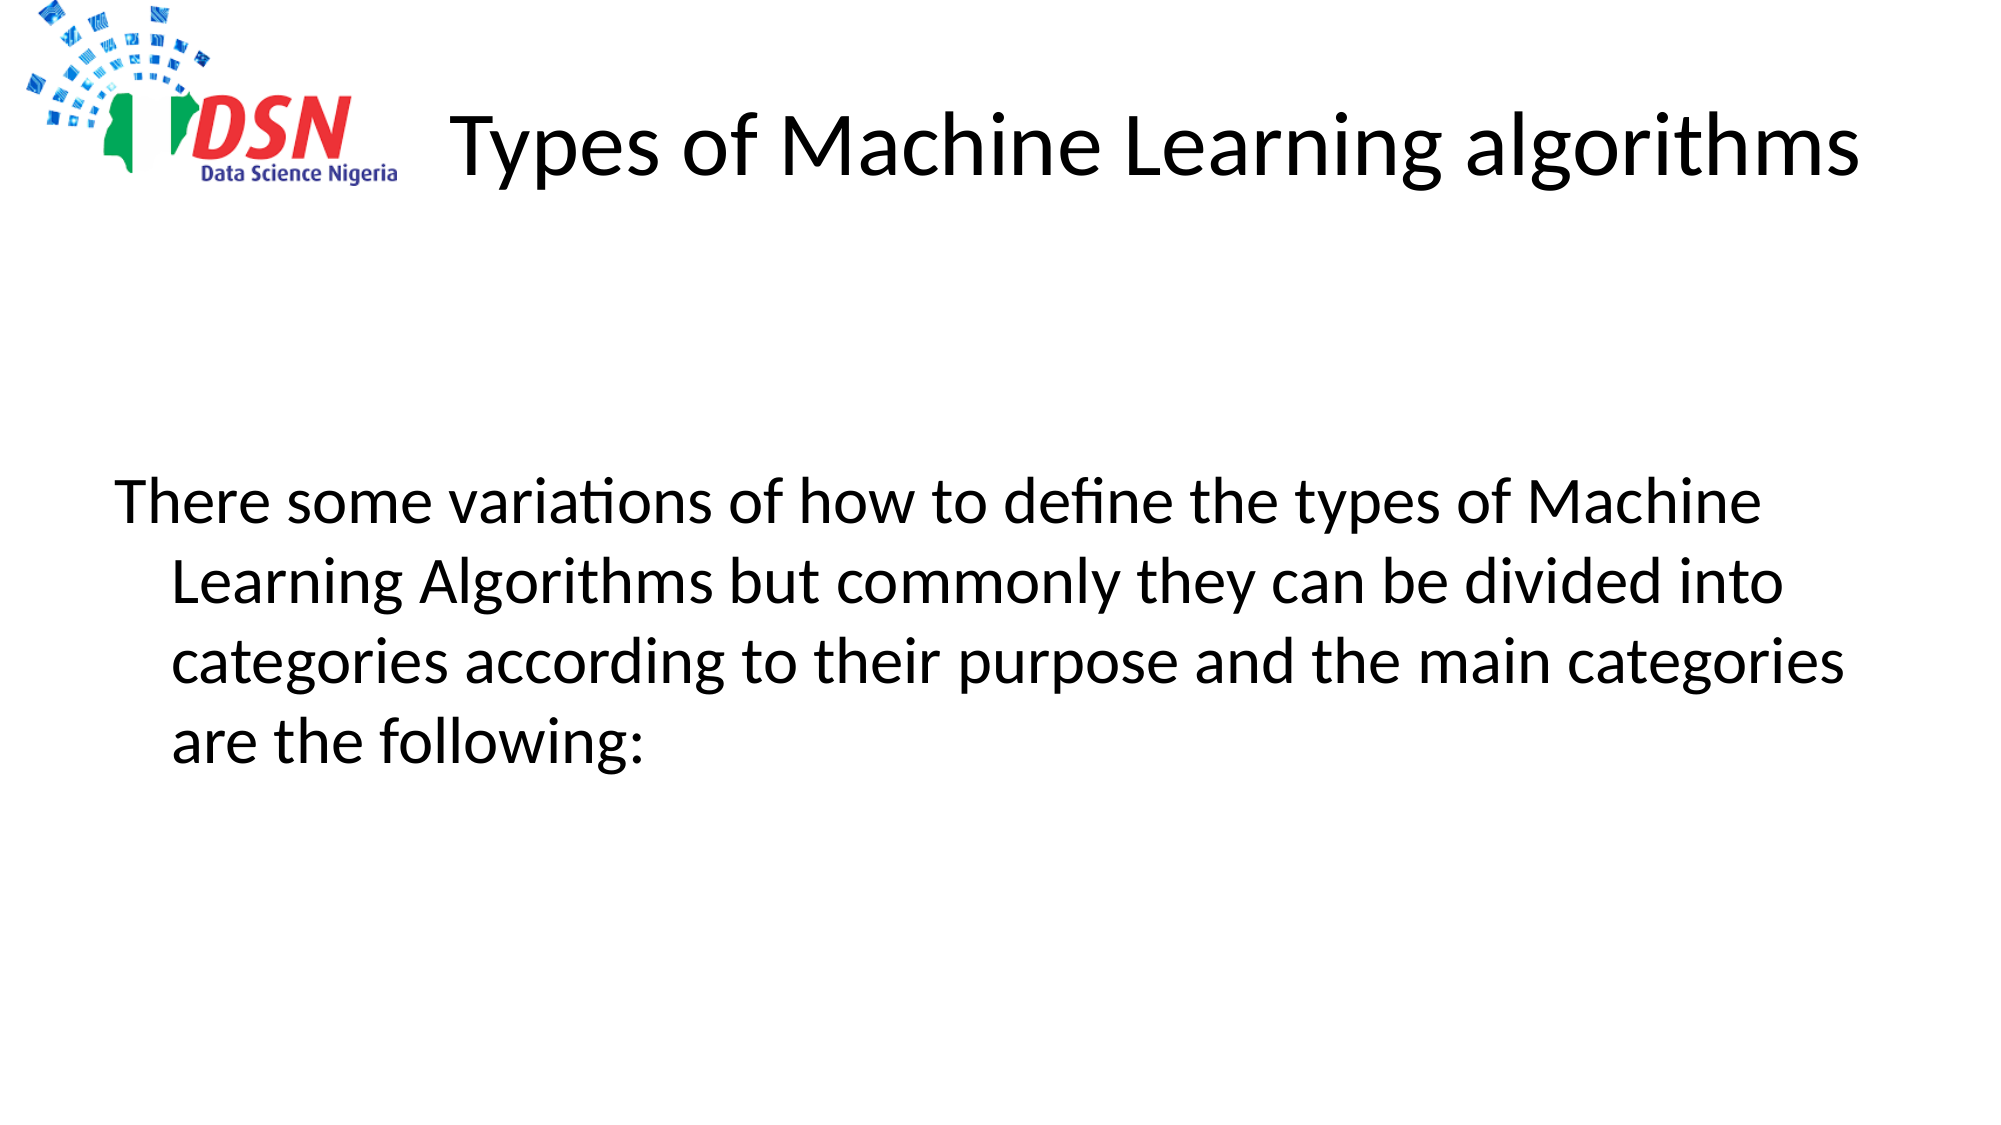

# Types of Machine Learning algorithms

There some variations of how to define the types of Machine Learning Algorithms but commonly they can be divided into categories according to their purpose and the main categories are the following: